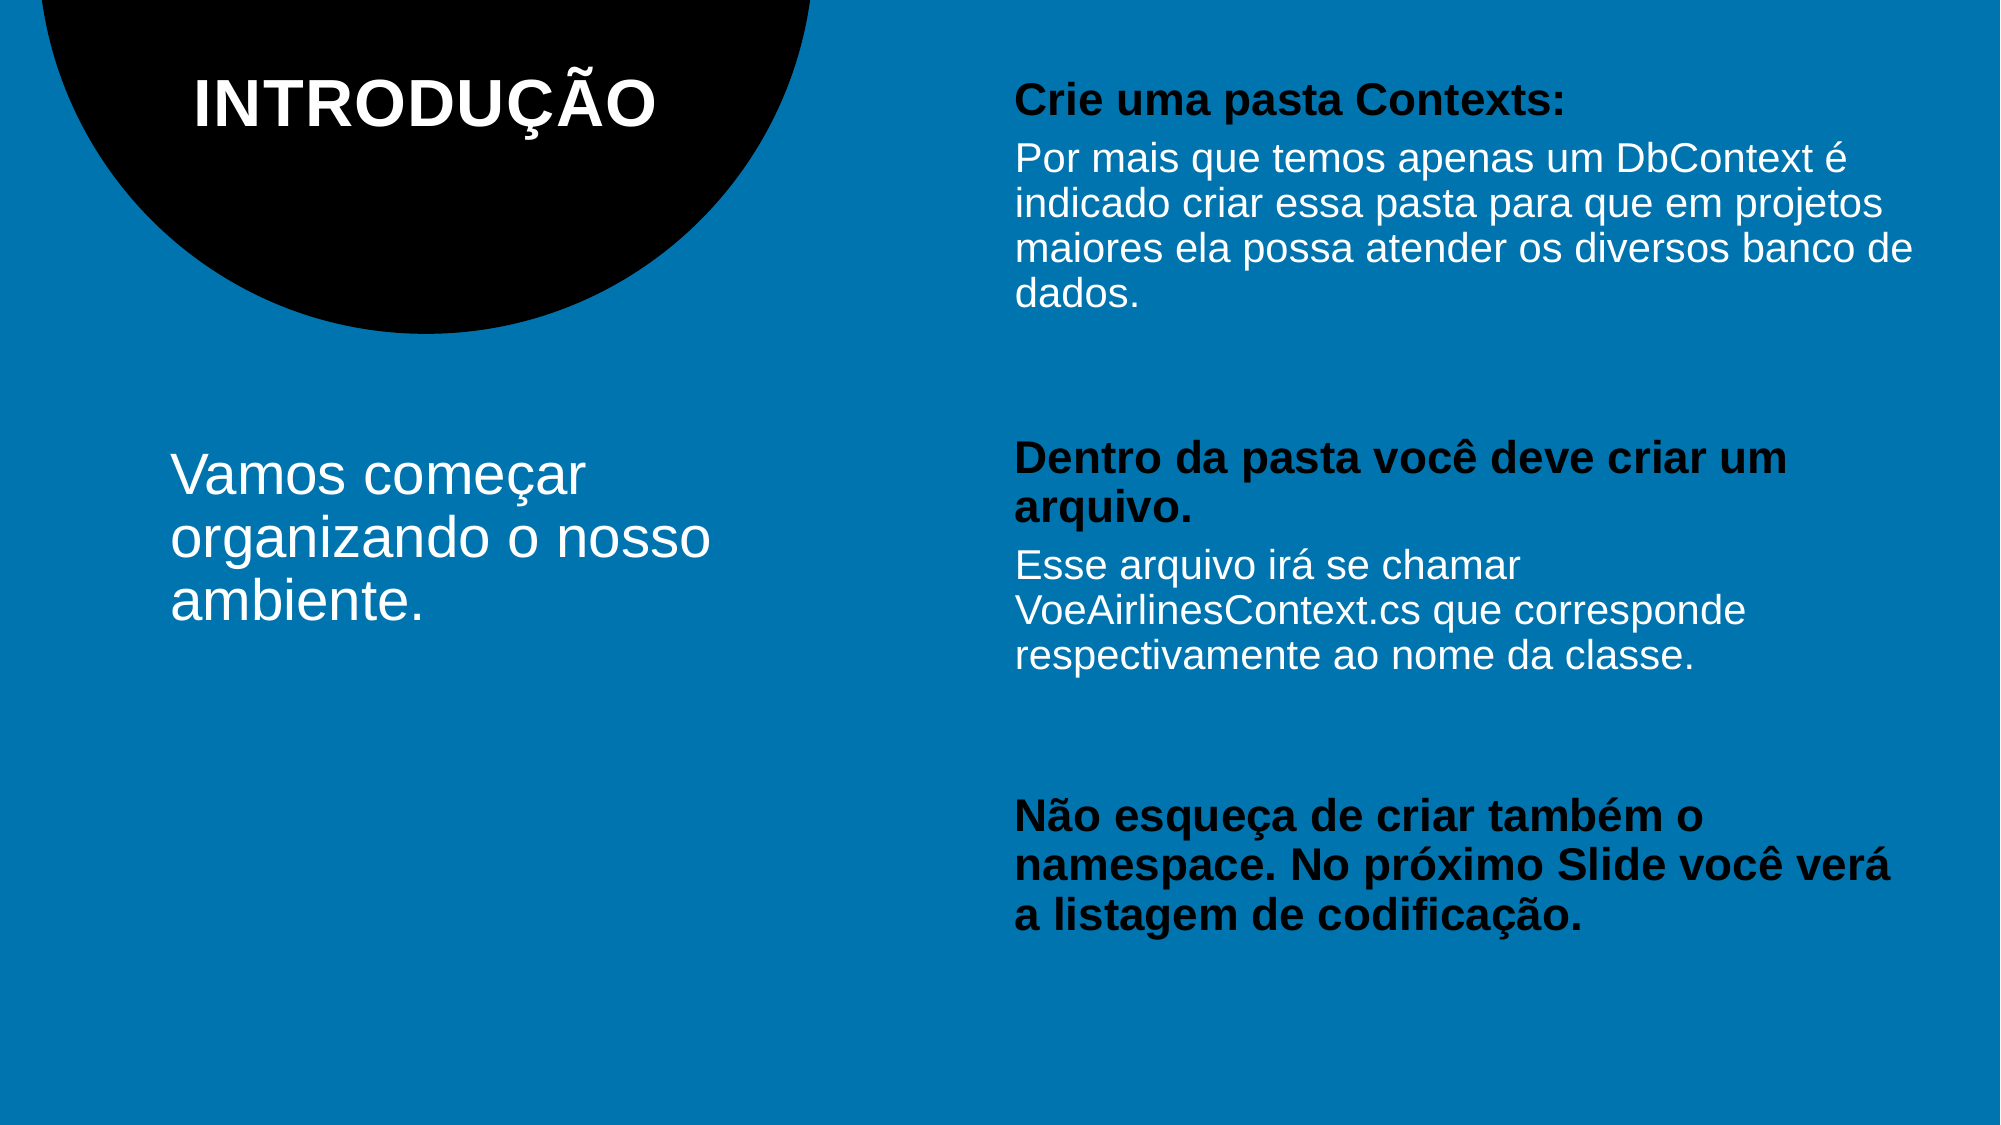

# INTRODUÇÃO

Crie uma pasta Contexts:
Por mais que temos apenas um DbContext é indicado criar essa pasta para que em projetos maiores ela possa atender os diversos banco de dados.
Dentro da pasta você deve criar um arquivo.
Esse arquivo irá se chamar VoeAirlinesContext.cs que corresponde respectivamente ao nome da classe.
Vamos começar organizando o nosso ambiente.
Não esqueça de criar também o namespace. No próximo Slide você verá a listagem de codificação.